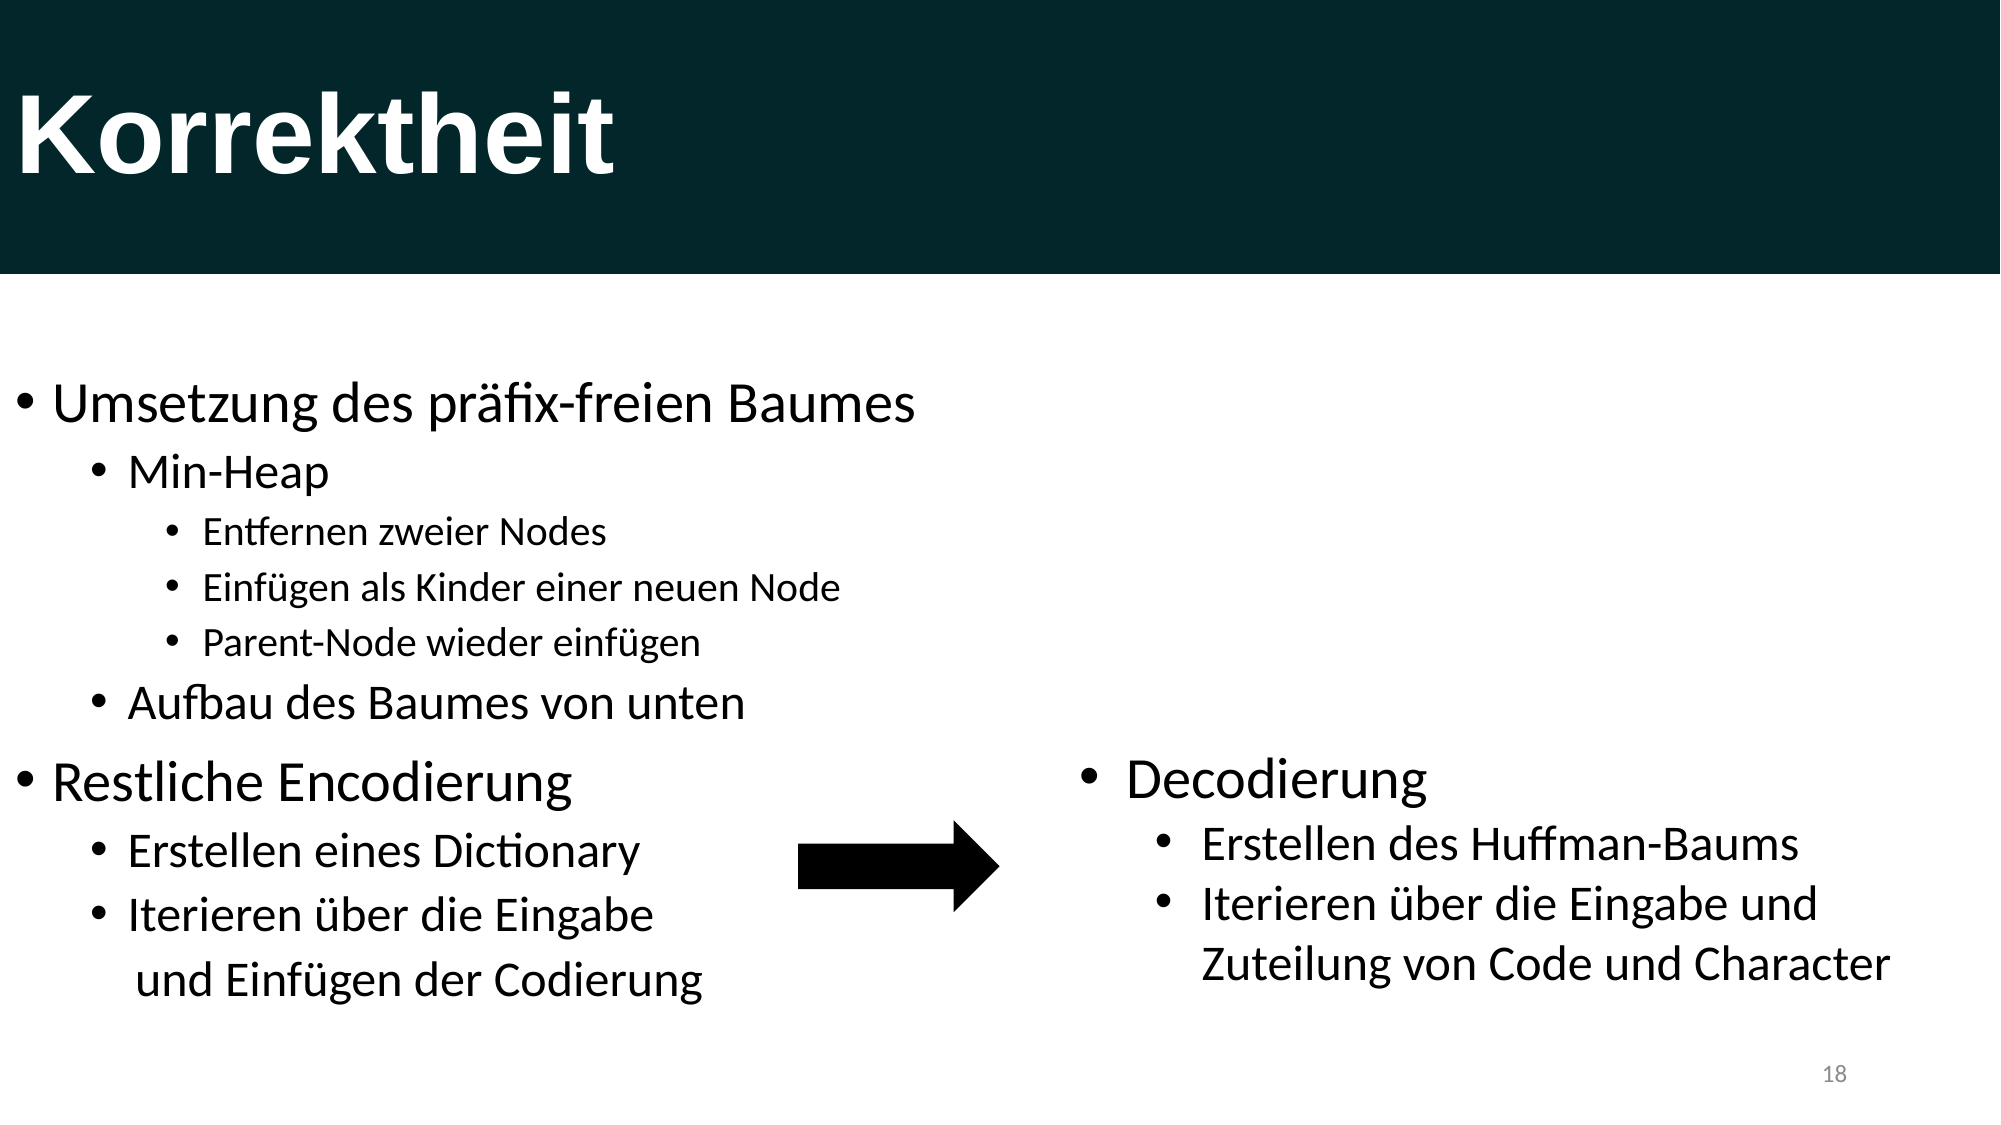

# Korrektheit

Umsetzung des präfix-freien Baumes
Min-Heap
Entfernen zweier Nodes
Einfügen als Kinder einer neuen Node
Parent-Node wieder einfügen
Aufbau des Baumes von unten
Restliche Encodierung
Erstellen eines Dictionary
Iterieren über die Eingabe
    und Einfügen der Codierung
Decodierung
Erstellen des Huffman-Baums
Iterieren über die Eingabe und Zuteilung von Code und Character

18